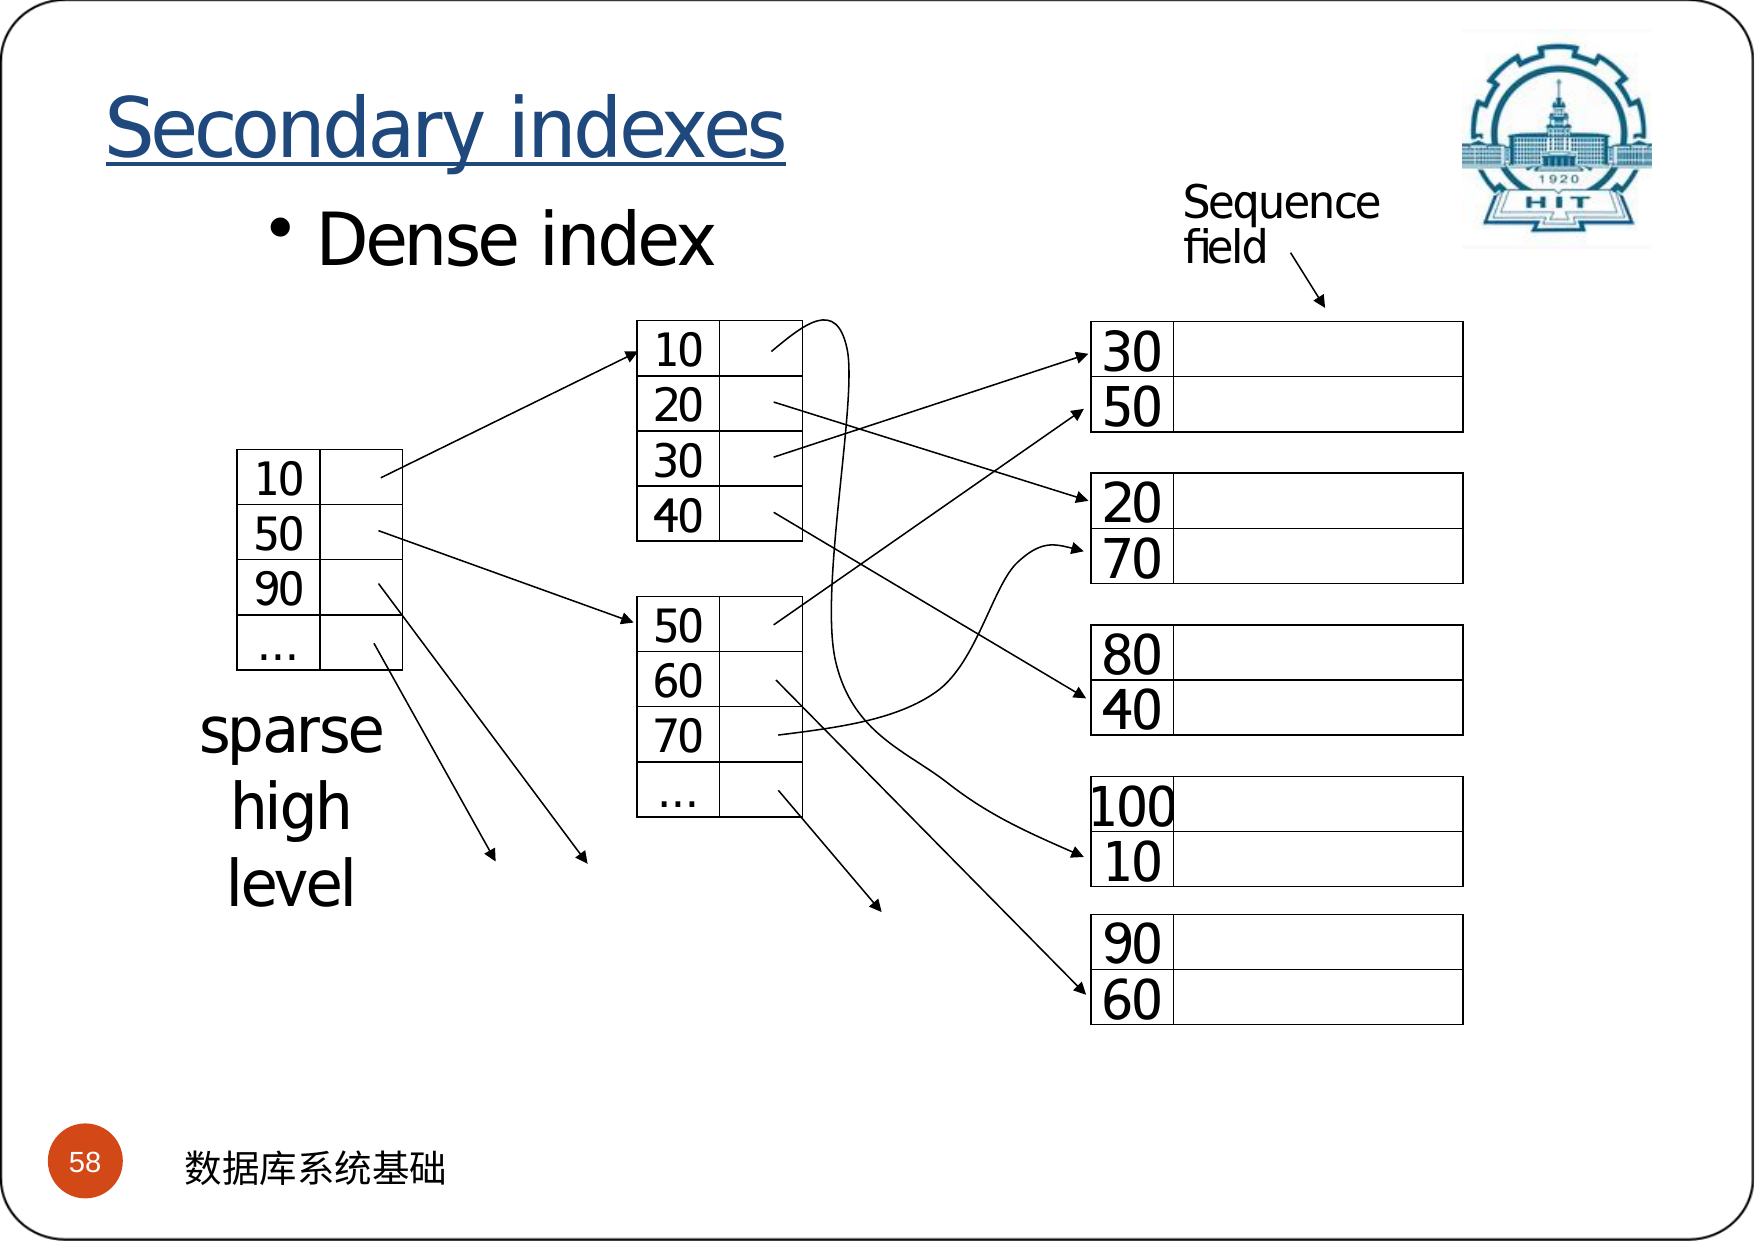

Secondary indexes
Sequence
field
 Dense index

10

20

30

40

50

60

70

...

30

50

10

50

90

...

sparse
high
level
20

70

80

40

100

10

90

60

Advanced Database system principle
58